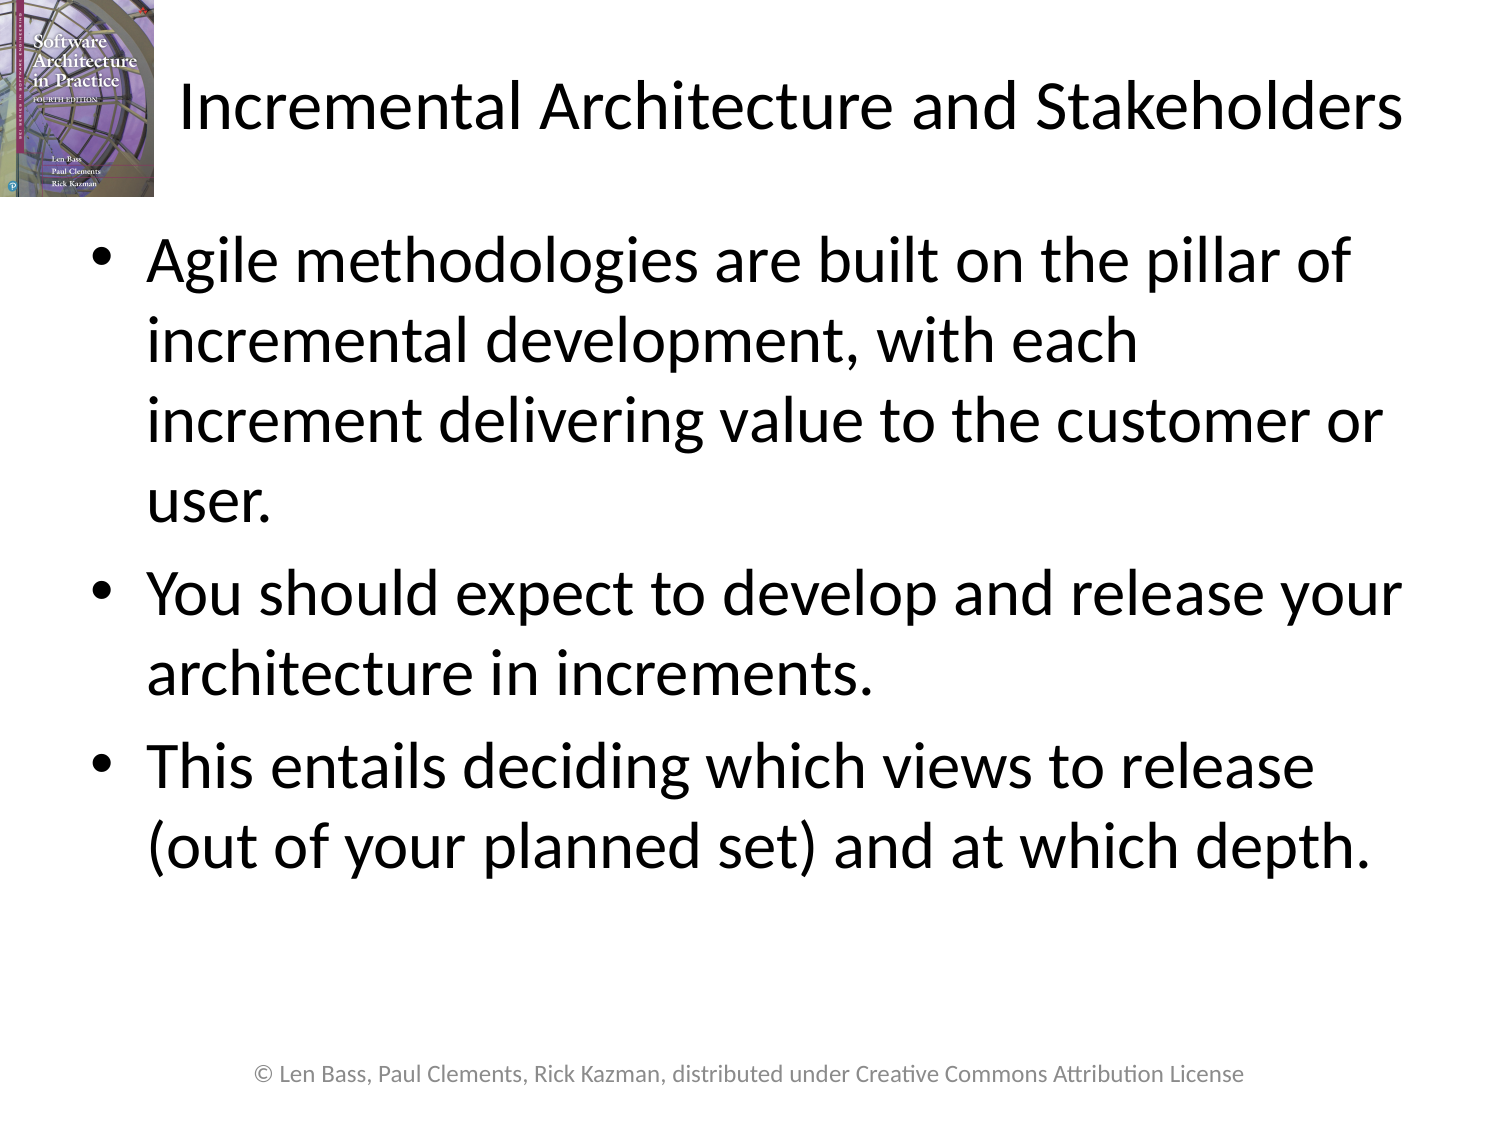

# Incremental Architecture and Stakeholders
Agile methodologies are built on the pillar of incremental development, with each increment delivering value to the customer or user.
You should expect to develop and release your architecture in increments.
This entails deciding which views to release (out of your planned set) and at which depth.

© Len Bass, Paul Clements, Rick Kazman, distributed under Creative Commons Attribution License